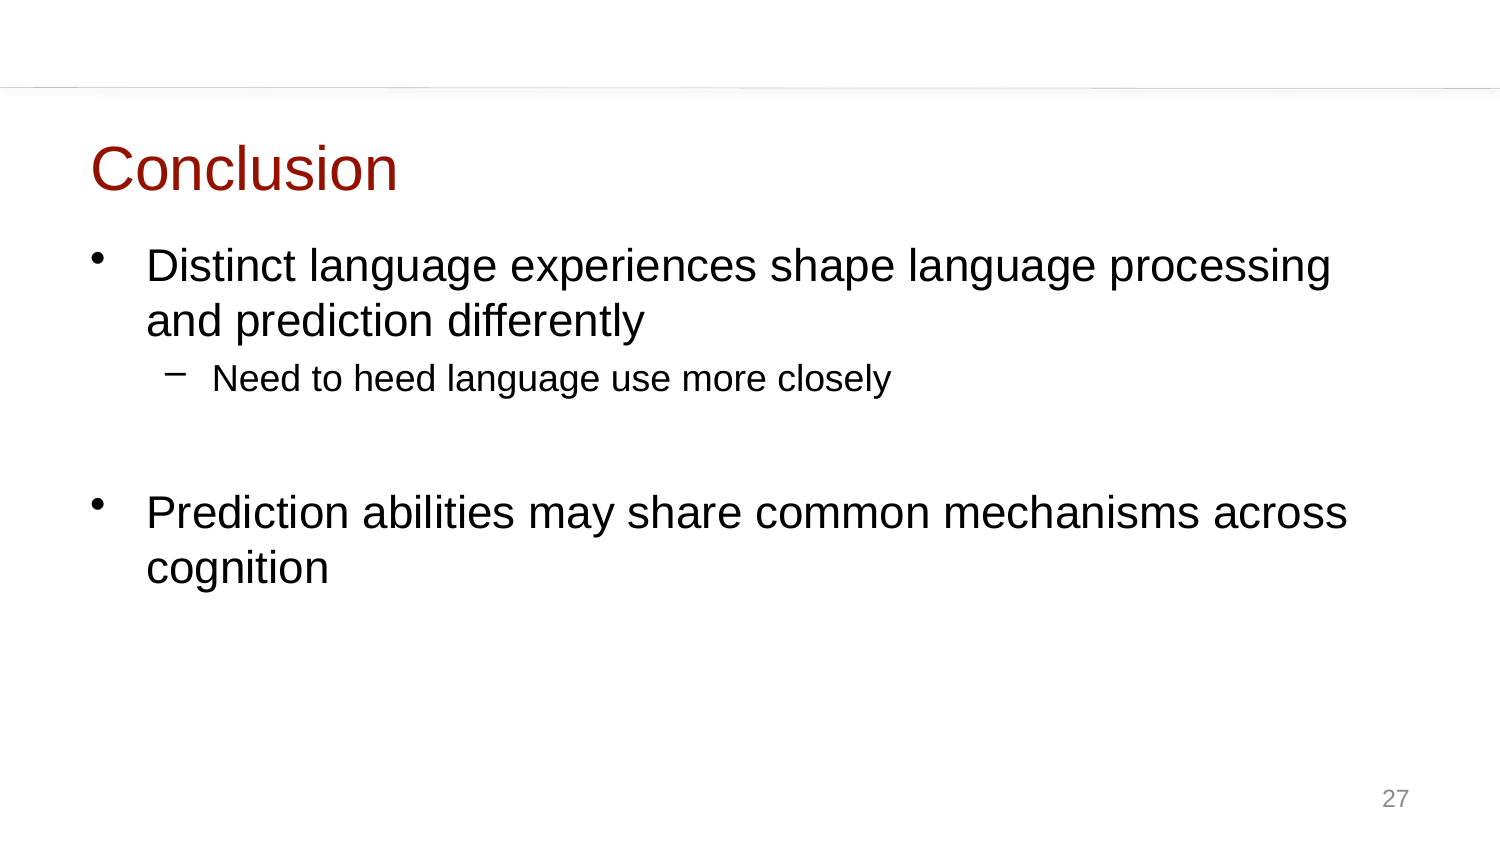

# Conclusion
Distinct language experiences shape language processing and prediction differently
Need to heed language use more closely

Prediction abilities may share common mechanisms across cognition

27
27